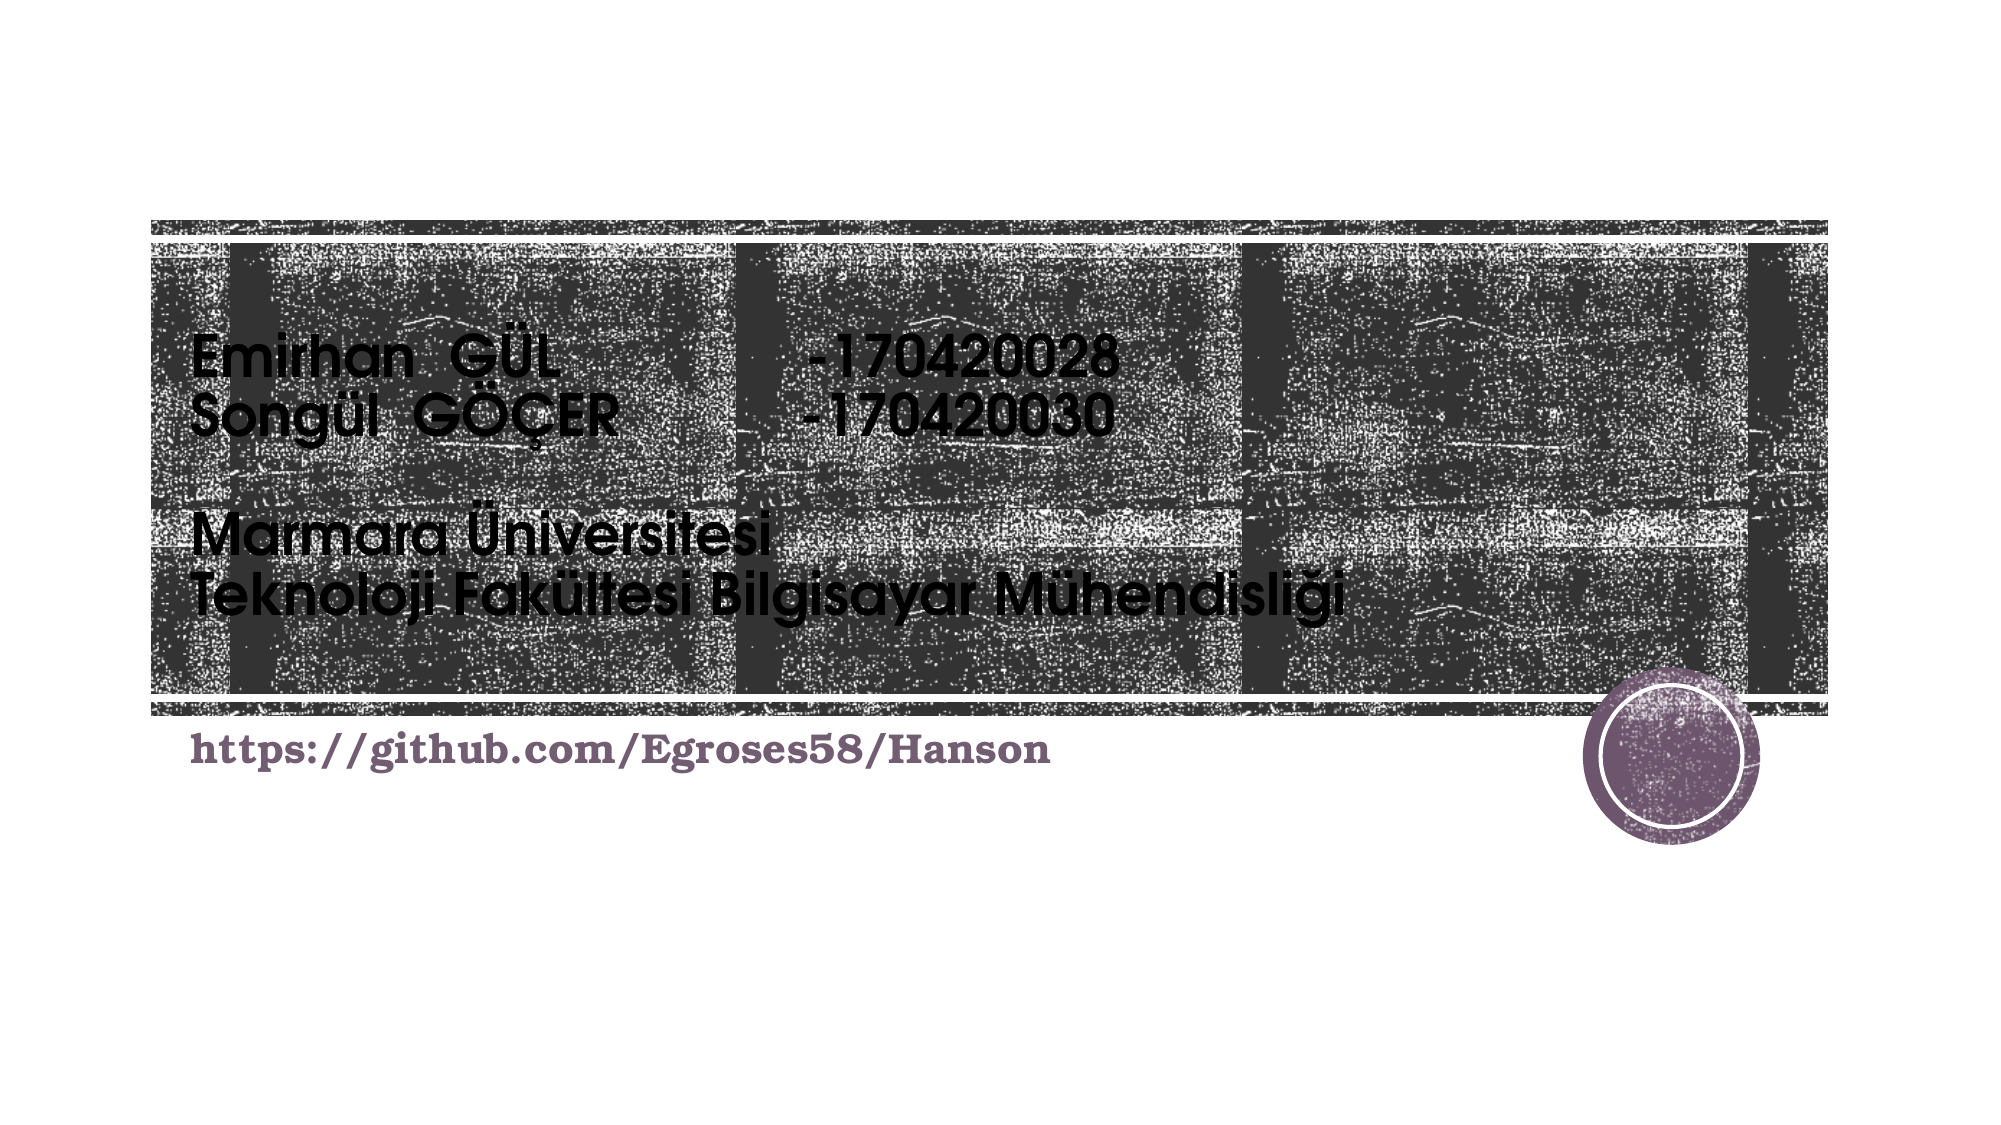

# Emirhan  GÜL               -170420028 Songül  GÖÇER           -170420030 Marmara Üniversitesi Teknoloji Fakültesi Bilgisayar Mühendisliği
https://github.com/Egroses58/Hanson